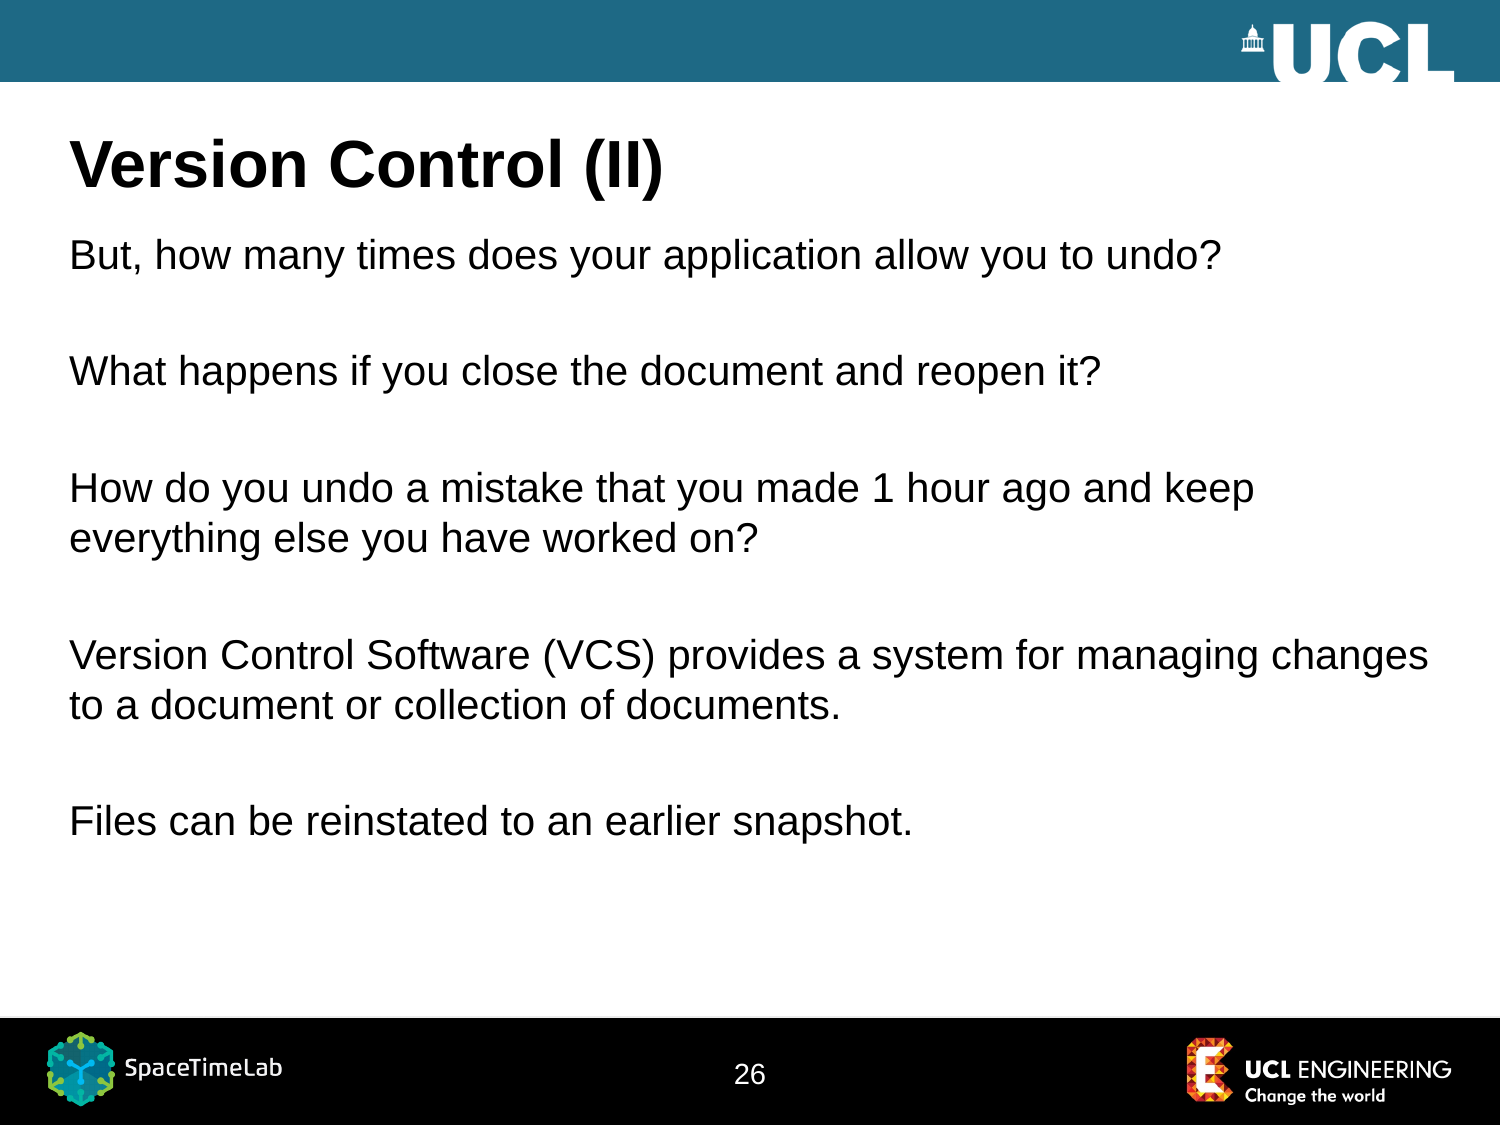

# Version Control (II)
But, how many times does your application allow you to undo?

What happens if you close the document and reopen it?

How do you undo a mistake that you made 1 hour ago and keep everything else you have worked on?

Version Control Software (VCS) provides a system for managing changes to a document or collection of documents.

Files can be reinstated to an earlier snapshot.
27